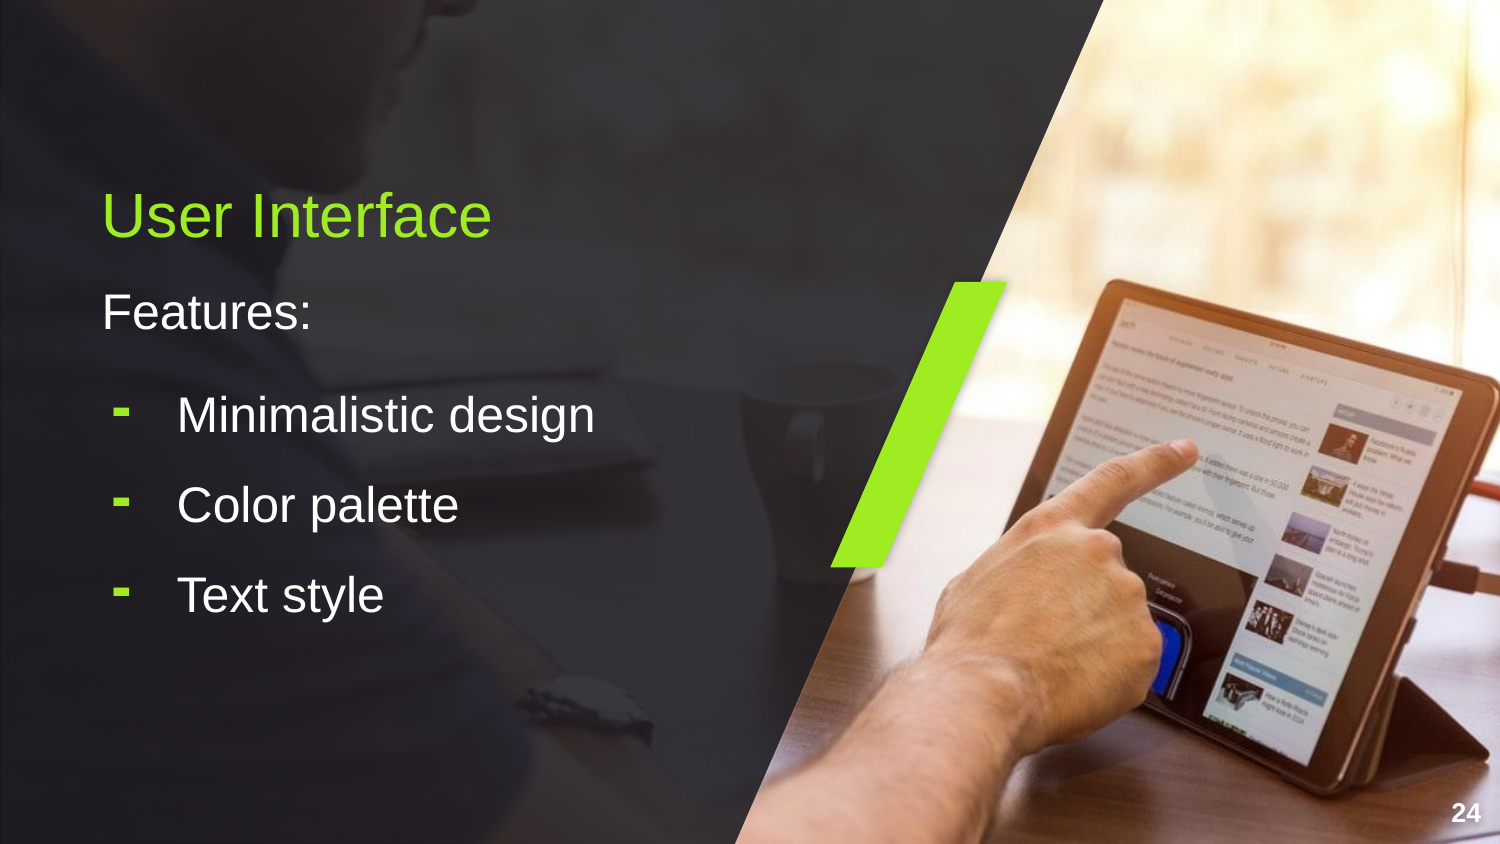

User Interface
Features:
Minimalistic design
Color palette
Text style

24